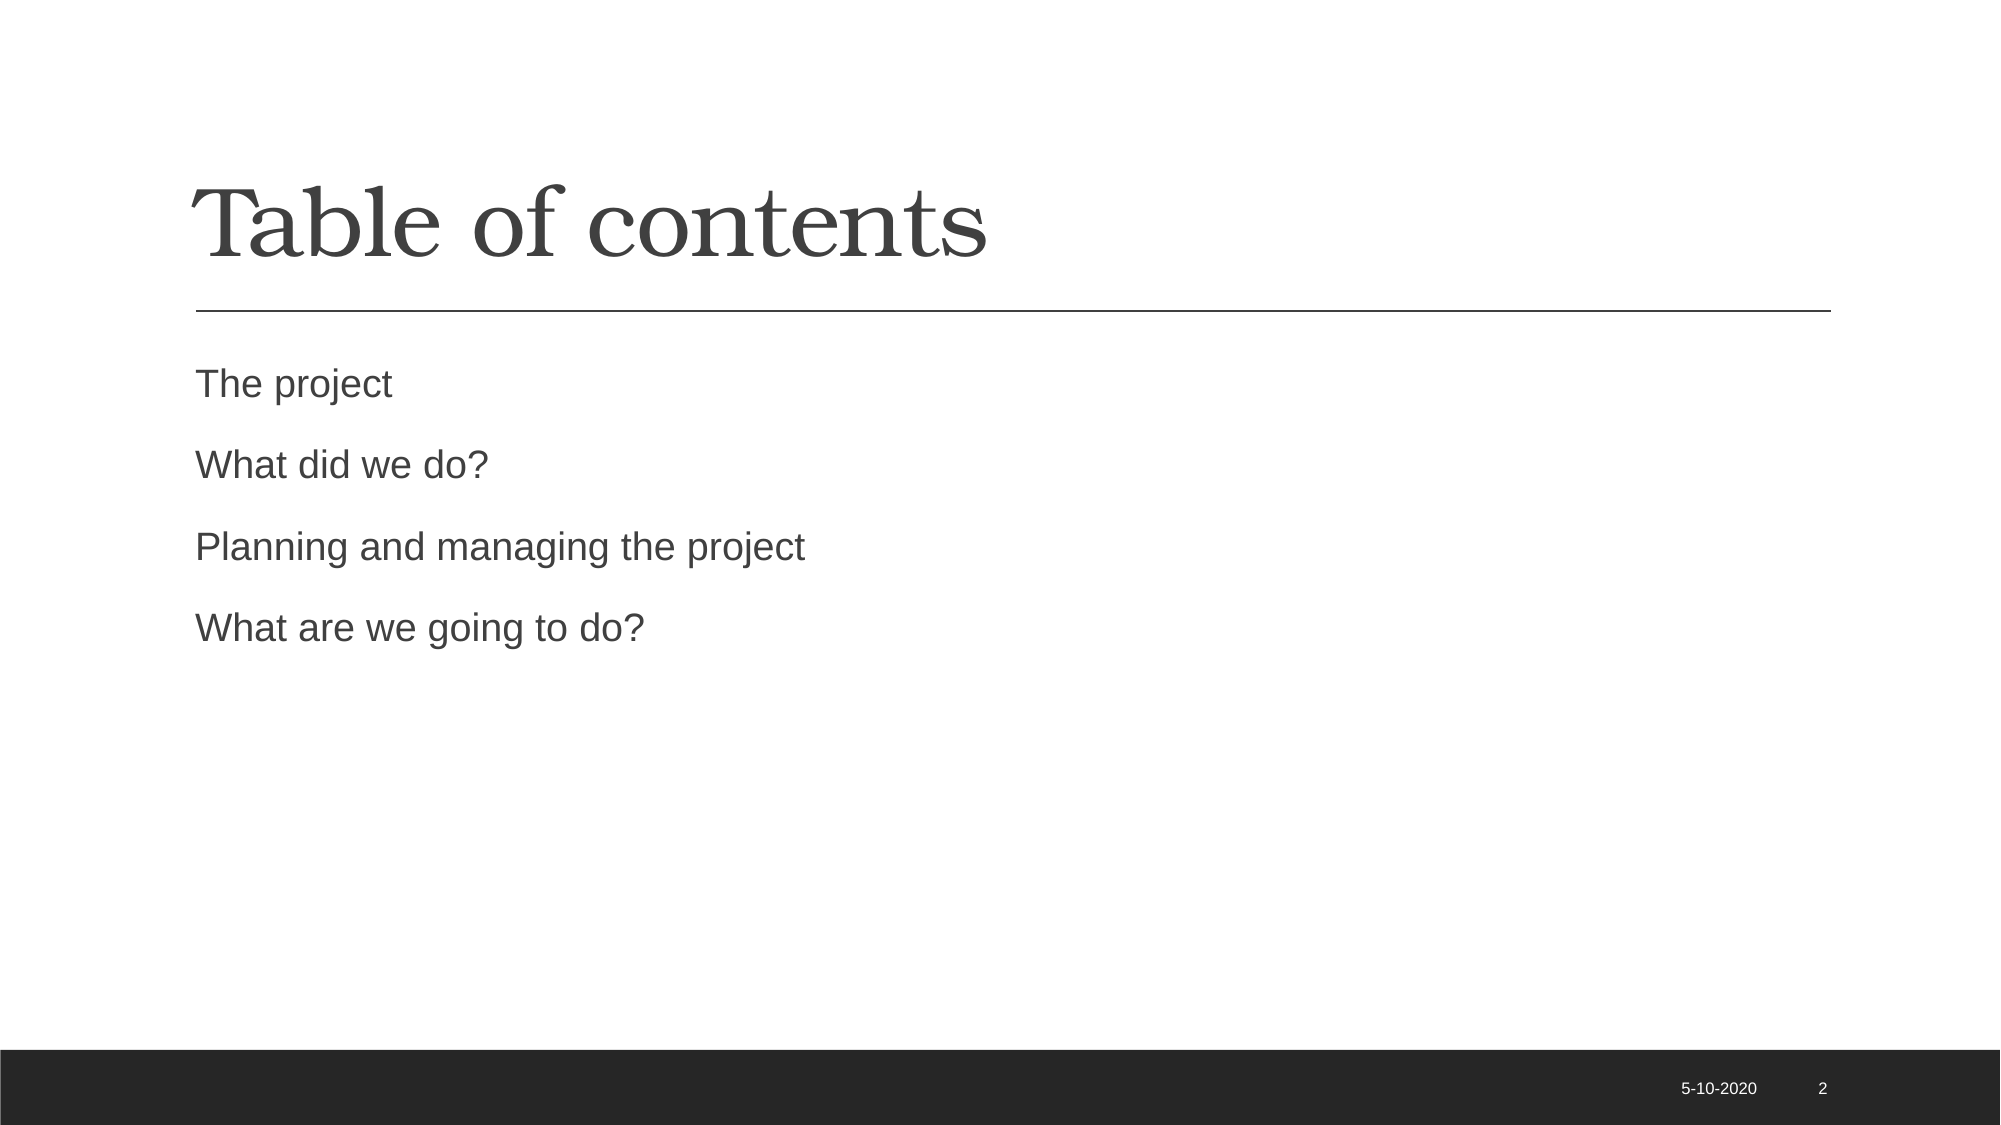

# Table of contents
The project
What did we do?
Planning and managing the project
What are we going to do?

5-10-2020
2